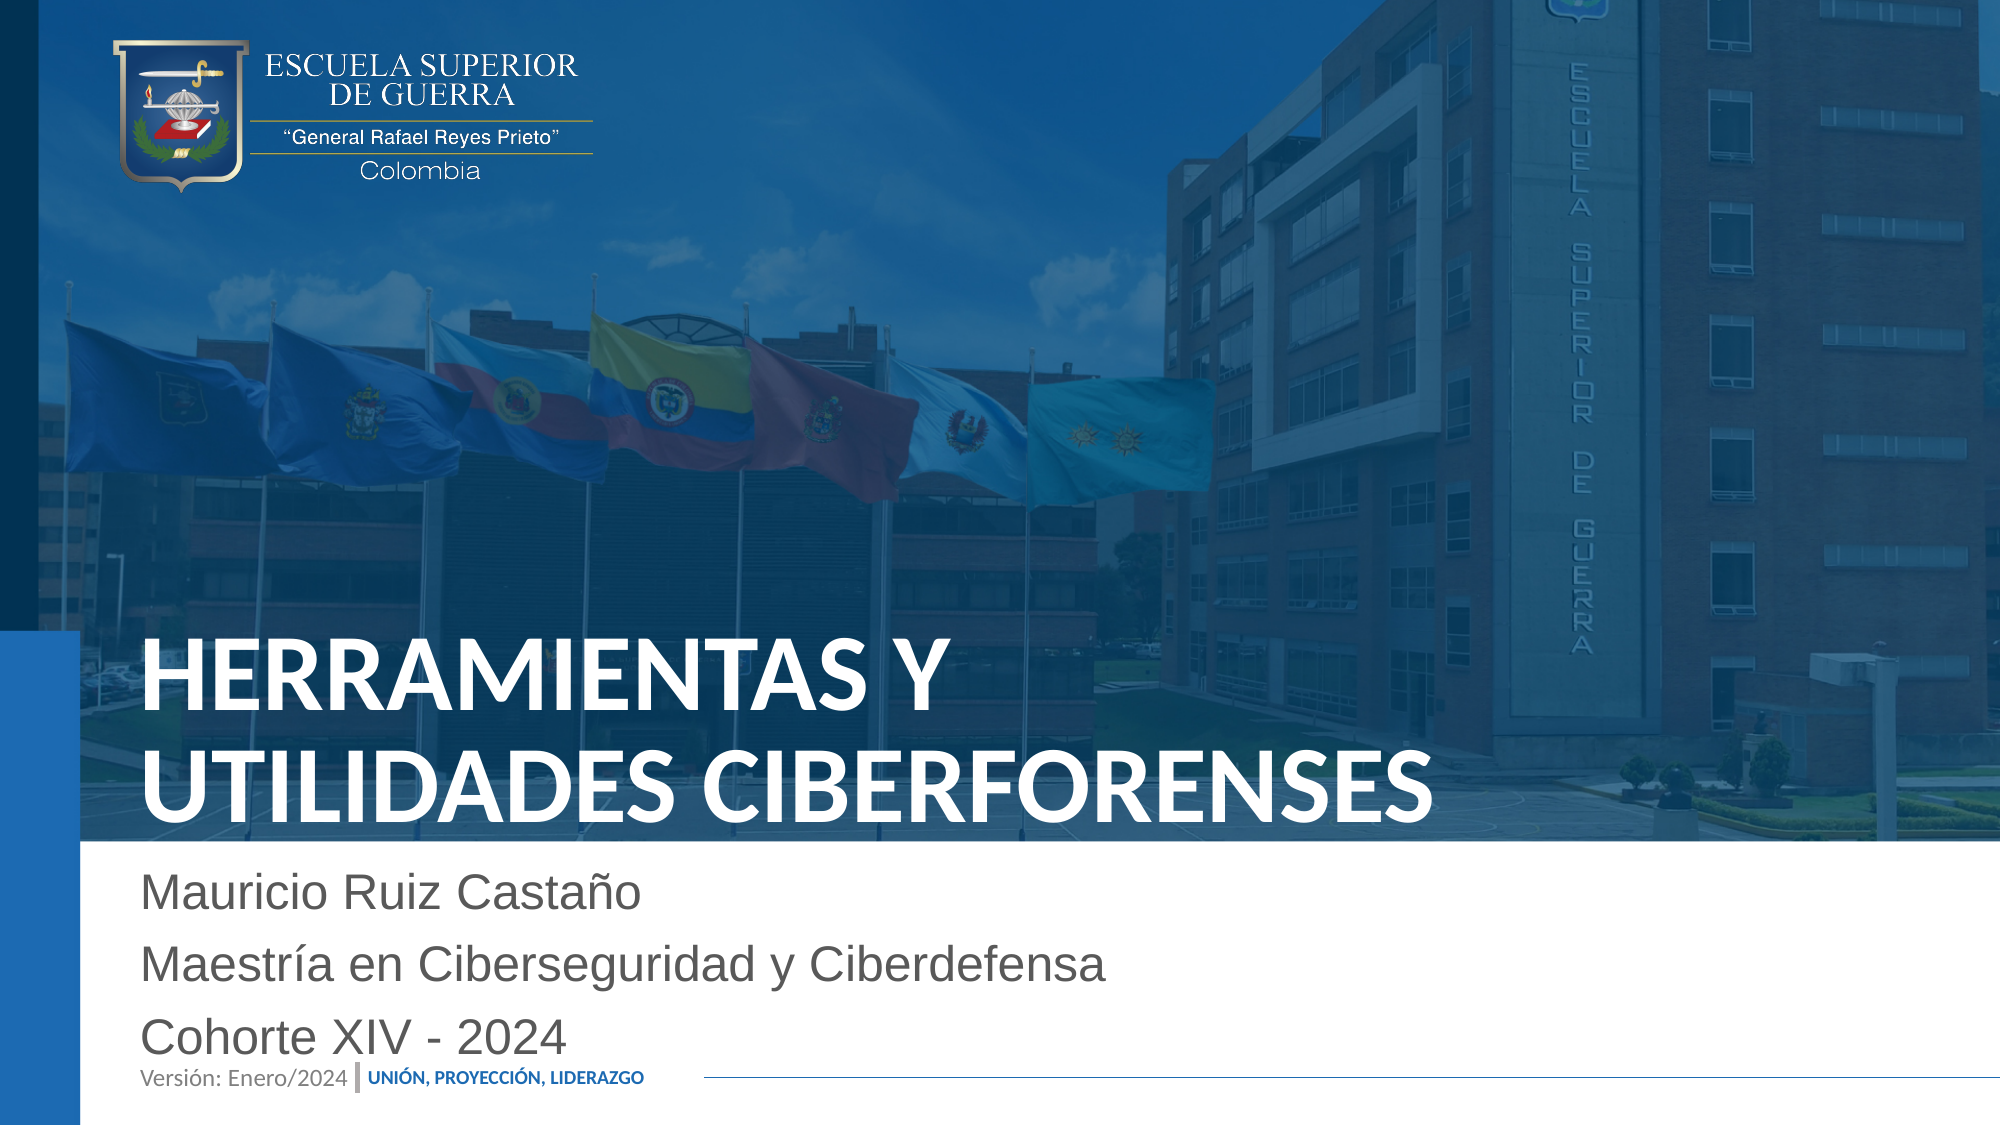

# HERRAMIENTAS Y UTILIDADES CIBERFORENSES
Mauricio Ruiz Castaño
Maestría en Ciberseguridad y Ciberdefensa
Cohorte XIV - 2024